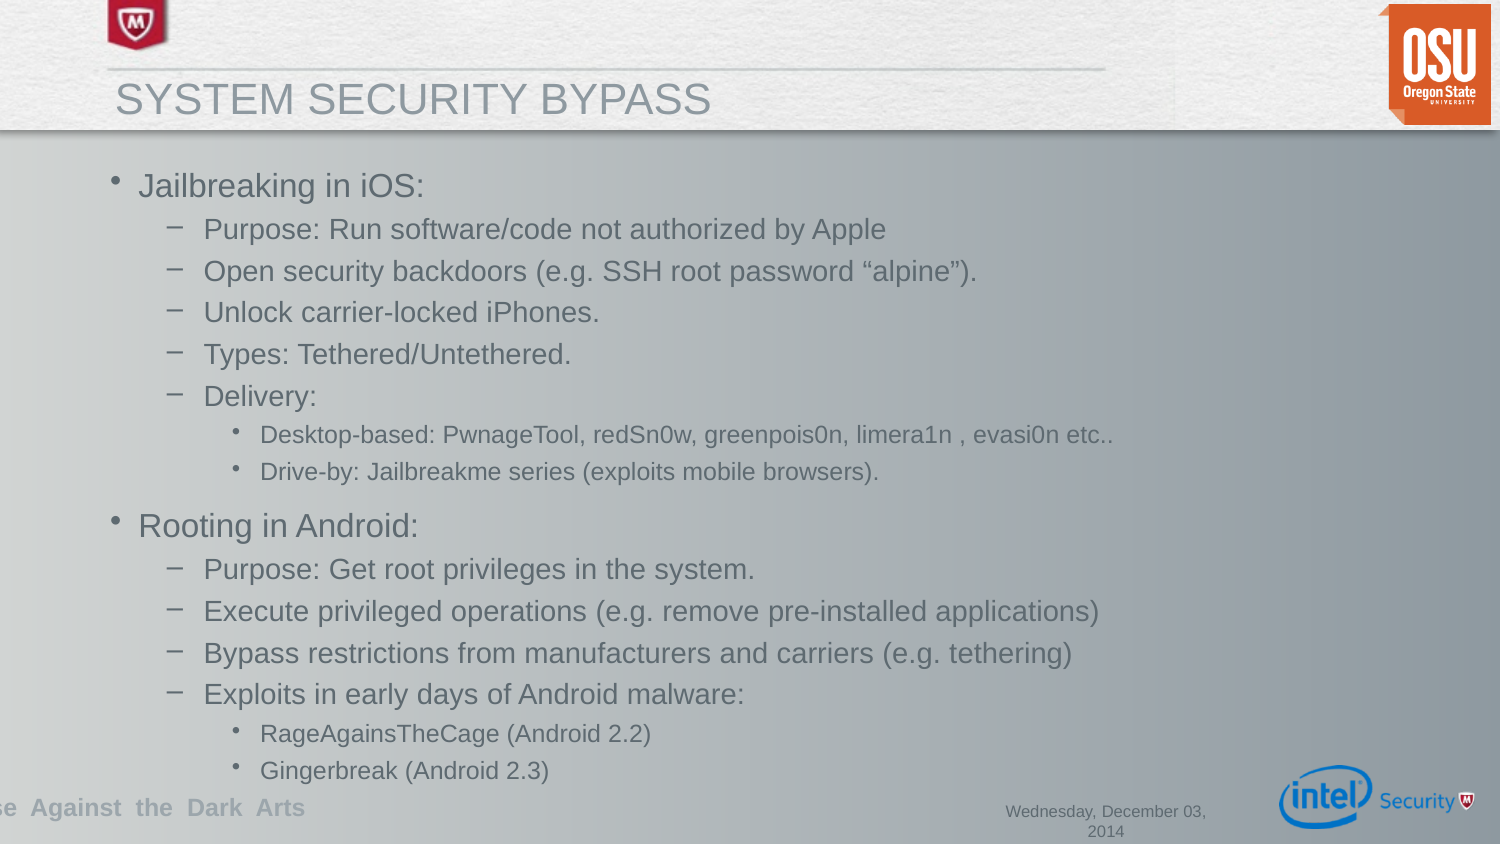

# System security bypass
Jailbreaking in iOS:
Purpose: Run software/code not authorized by Apple
Open security backdoors (e.g. SSH root password “alpine”).
Unlock carrier-locked iPhones.
Types: Tethered/Untethered.
Delivery:
Desktop-based: PwnageTool, redSn0w, greenpois0n, limera1n , evasi0n etc..
Drive-by: Jailbreakme series (exploits mobile browsers).
Rooting in Android:
Purpose: Get root privileges in the system.
Execute privileged operations (e.g. remove pre-installed applications)
Bypass restrictions from manufacturers and carriers (e.g. tethering)
Exploits in early days of Android malware:
RageAgainsTheCage (Android 2.2)
Gingerbreak (Android 2.3)

Wednesday, December 03, 2014